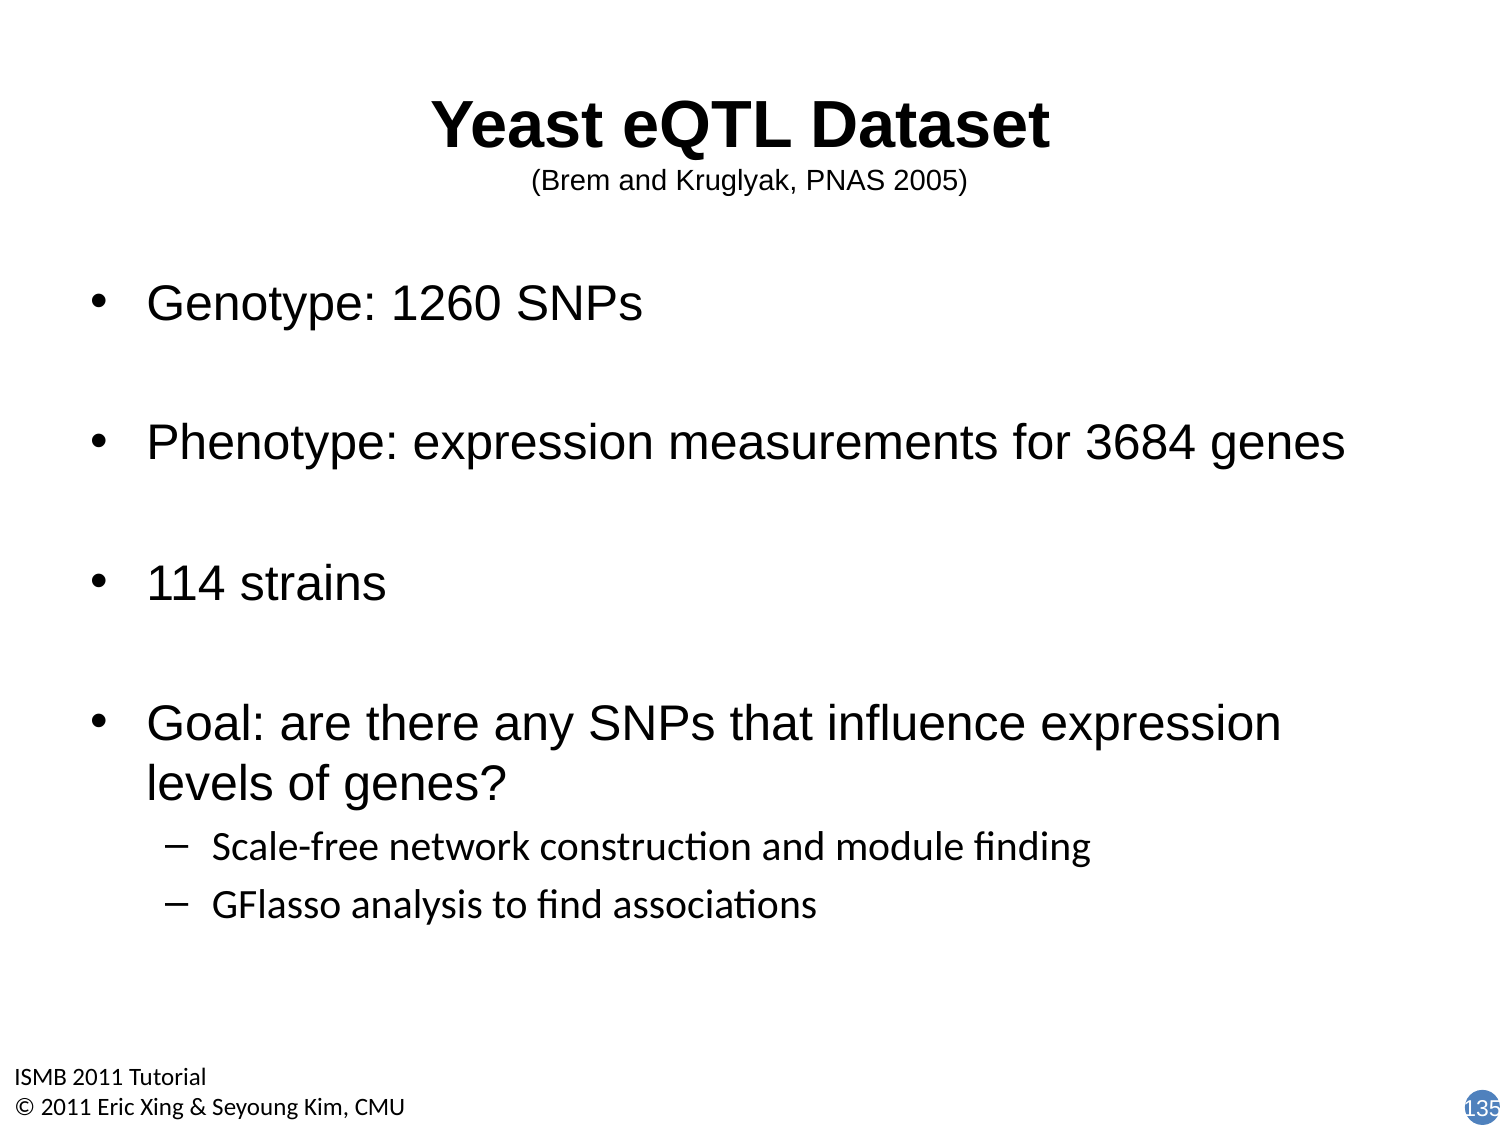

# Yeast eQTL Dataset (Brem and Kruglyak, PNAS 2005)
Genotype: 1260 SNPs

Phenotype: expression measurements for 3684 genes

114 strains

Goal: are there any SNPs that influence expression levels of genes?
Scale-free network construction and module finding
GFlasso analysis to find associations